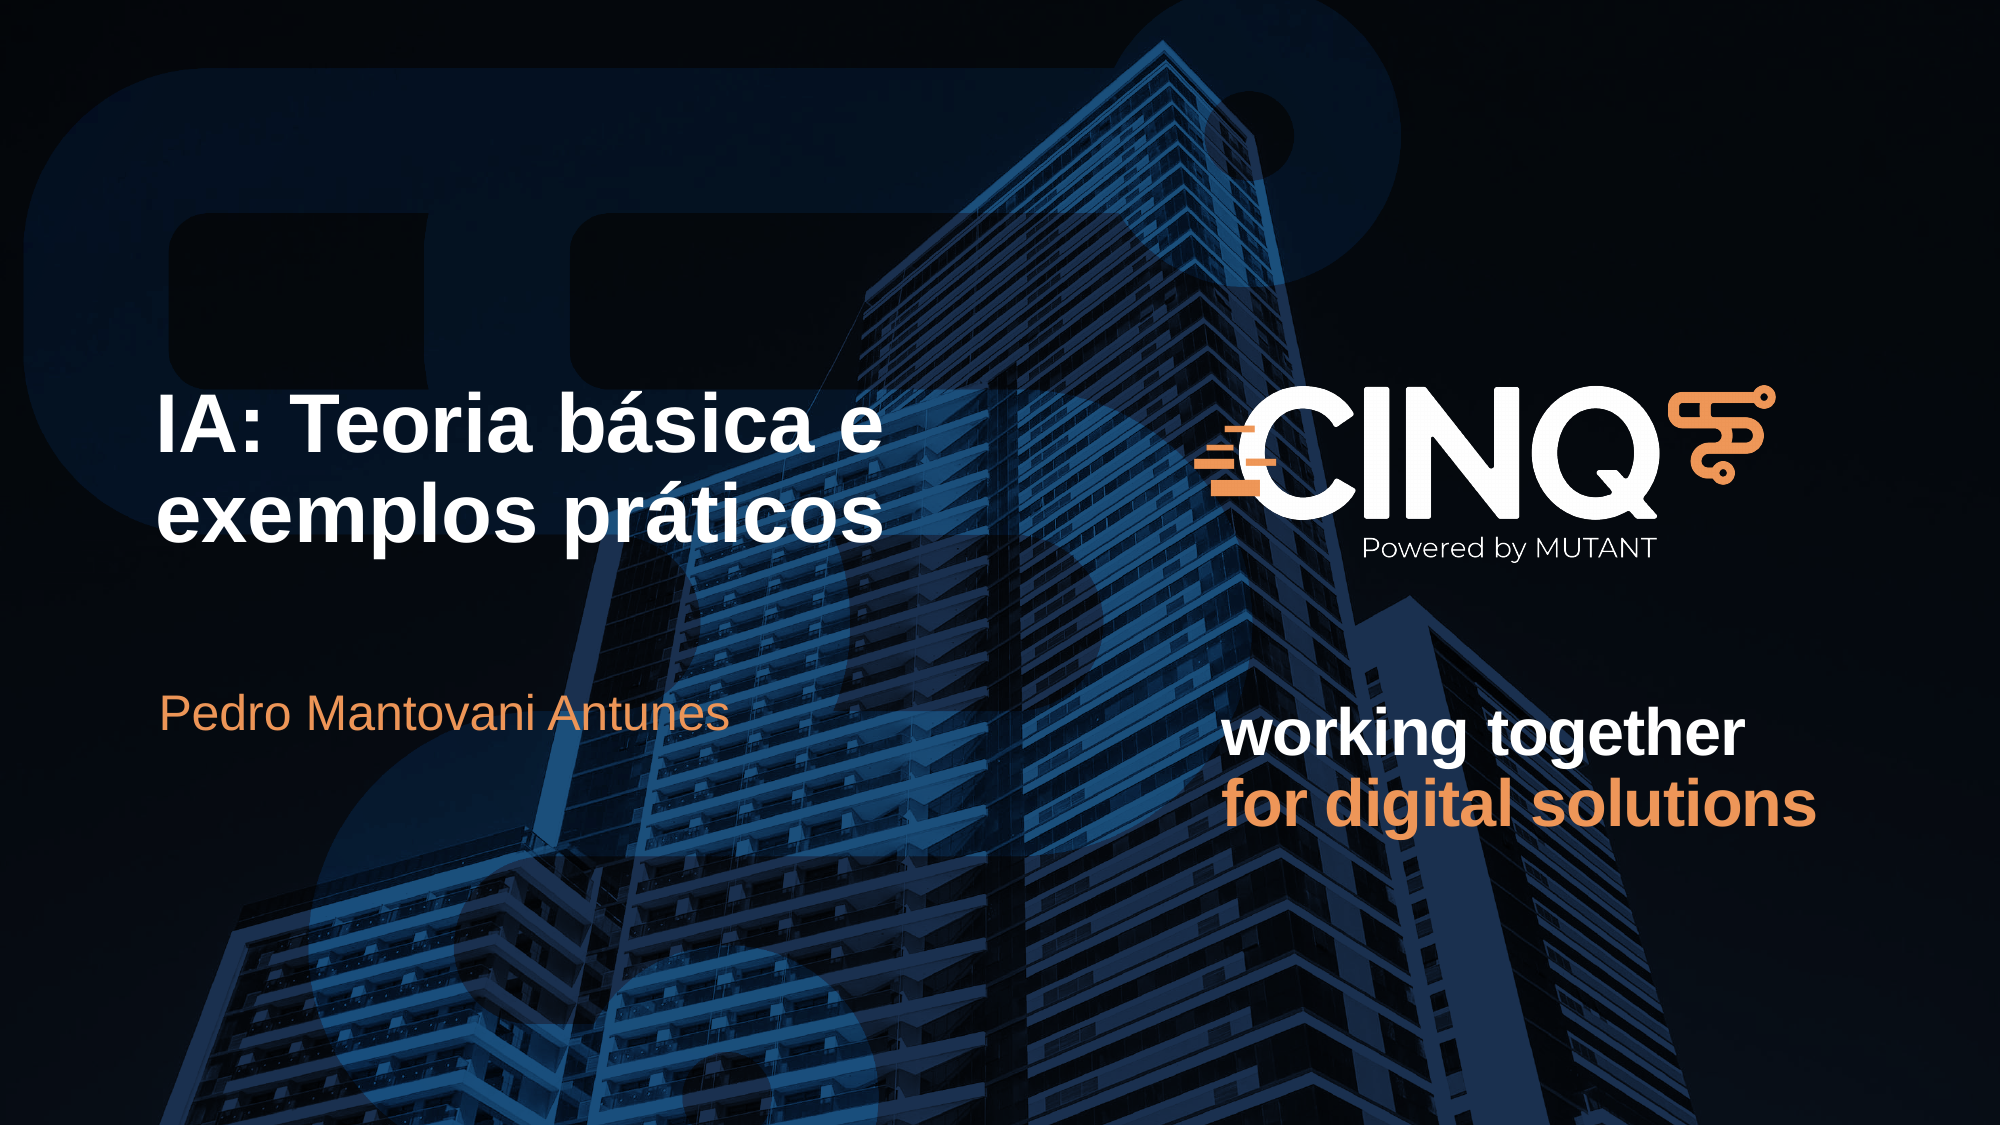

IA: Teoria básica e exemplos práticos
Pedro Mantovani Antunes